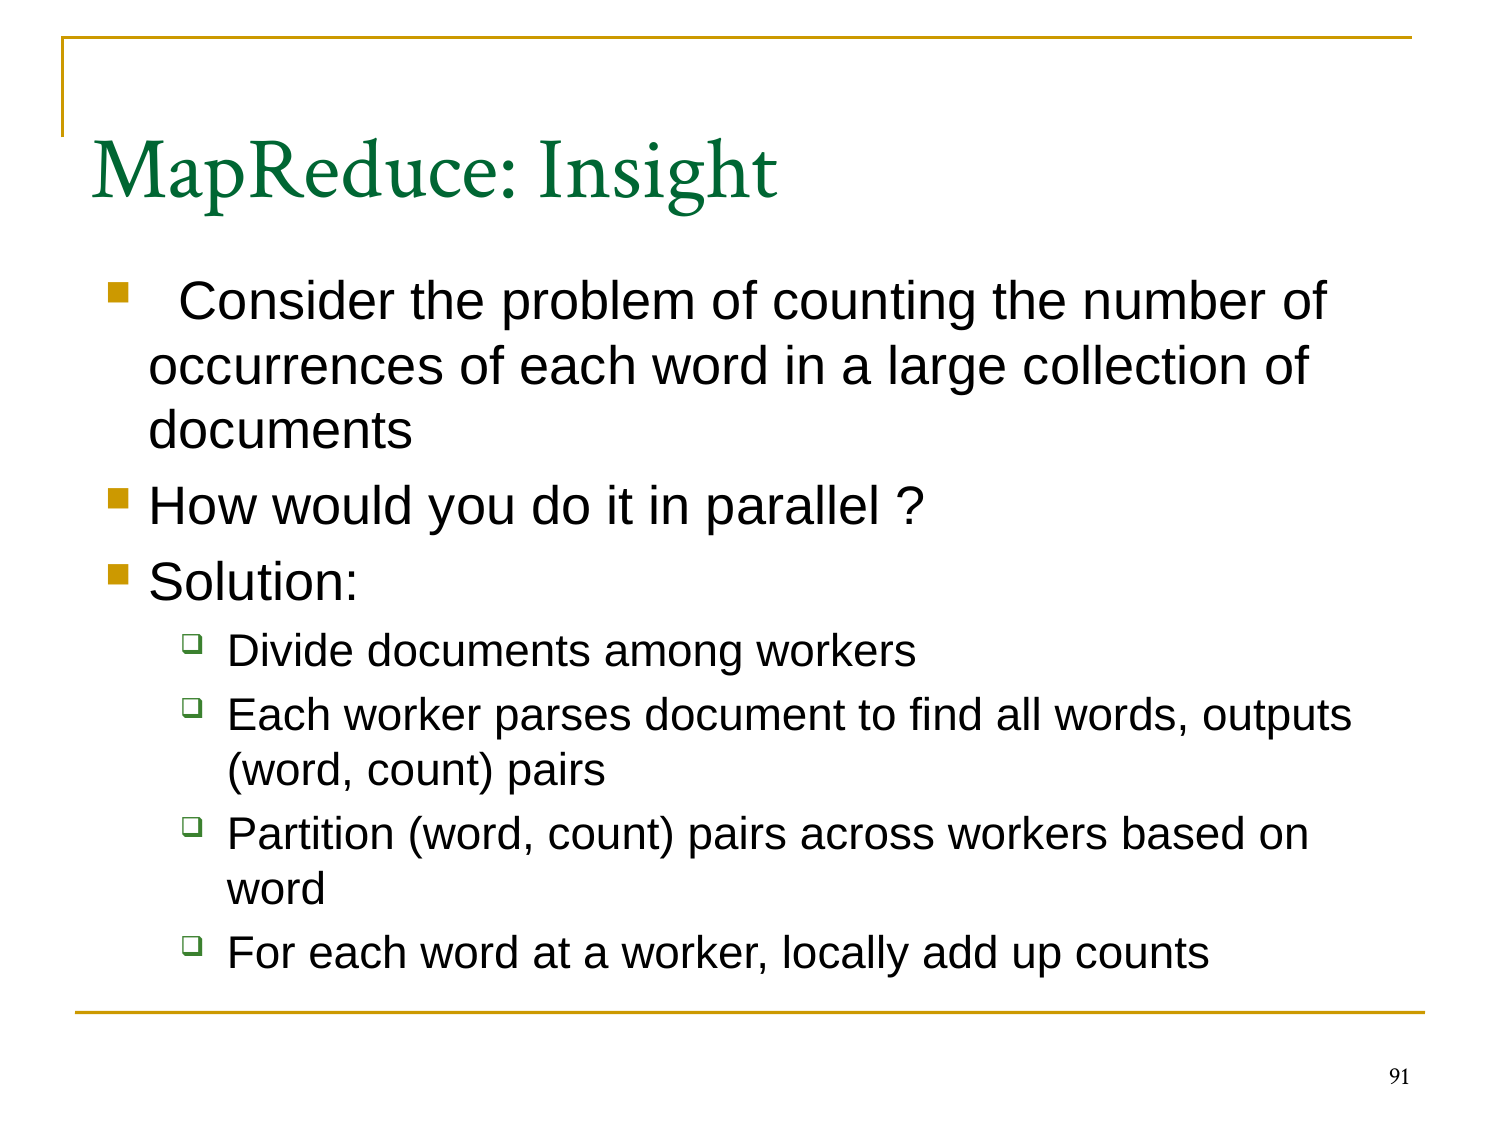

MapReduce: Insight
  Consider the problem of counting the number of occurrences of each word in a large collection of documents
How would you do it in parallel ?
Solution:
Divide documents among workers
Each worker parses document to find all words, outputs (word, count) pairs
Partition (word, count) pairs across workers based on word
For each word at a worker, locally add up counts
91